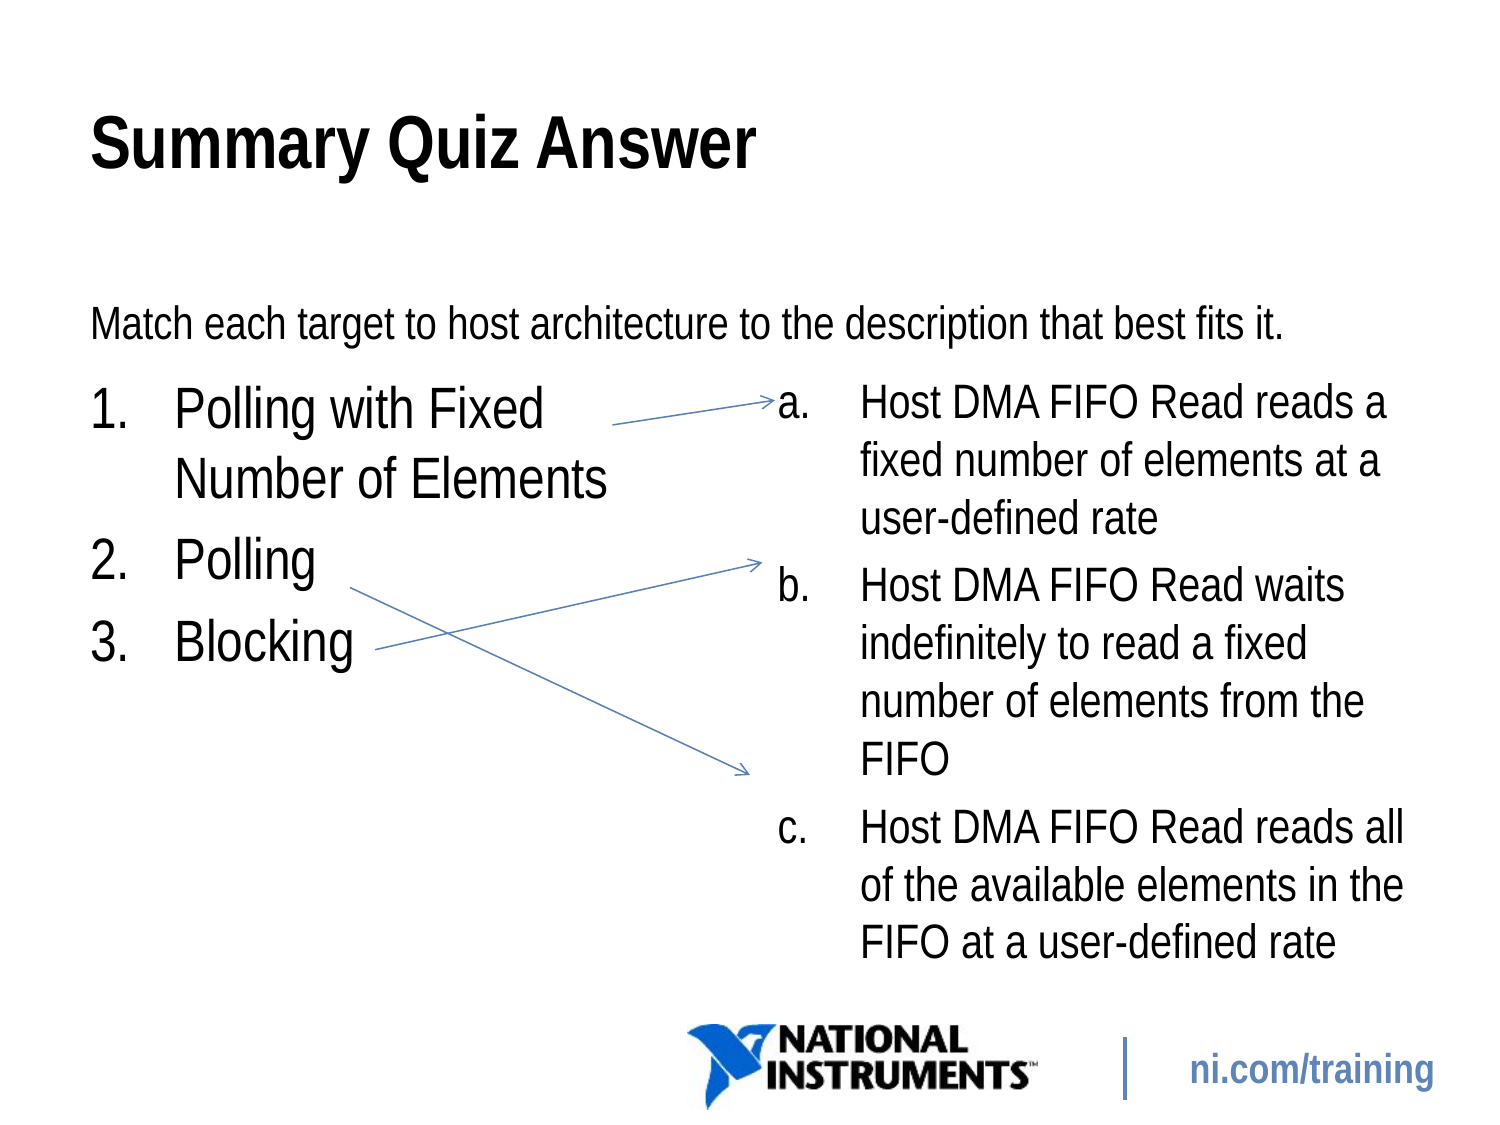

# Summary Quiz Answer
Match each target to host architecture to the description that best fits it.
Polling with Fixed Number of Elements
Polling
Blocking
Host DMA FIFO Read reads a fixed number of elements at a user-defined rate
Host DMA FIFO Read waits indefinitely to read a fixed number of elements from the FIFO
Host DMA FIFO Read reads all of the available elements in the FIFO at a user-defined rate